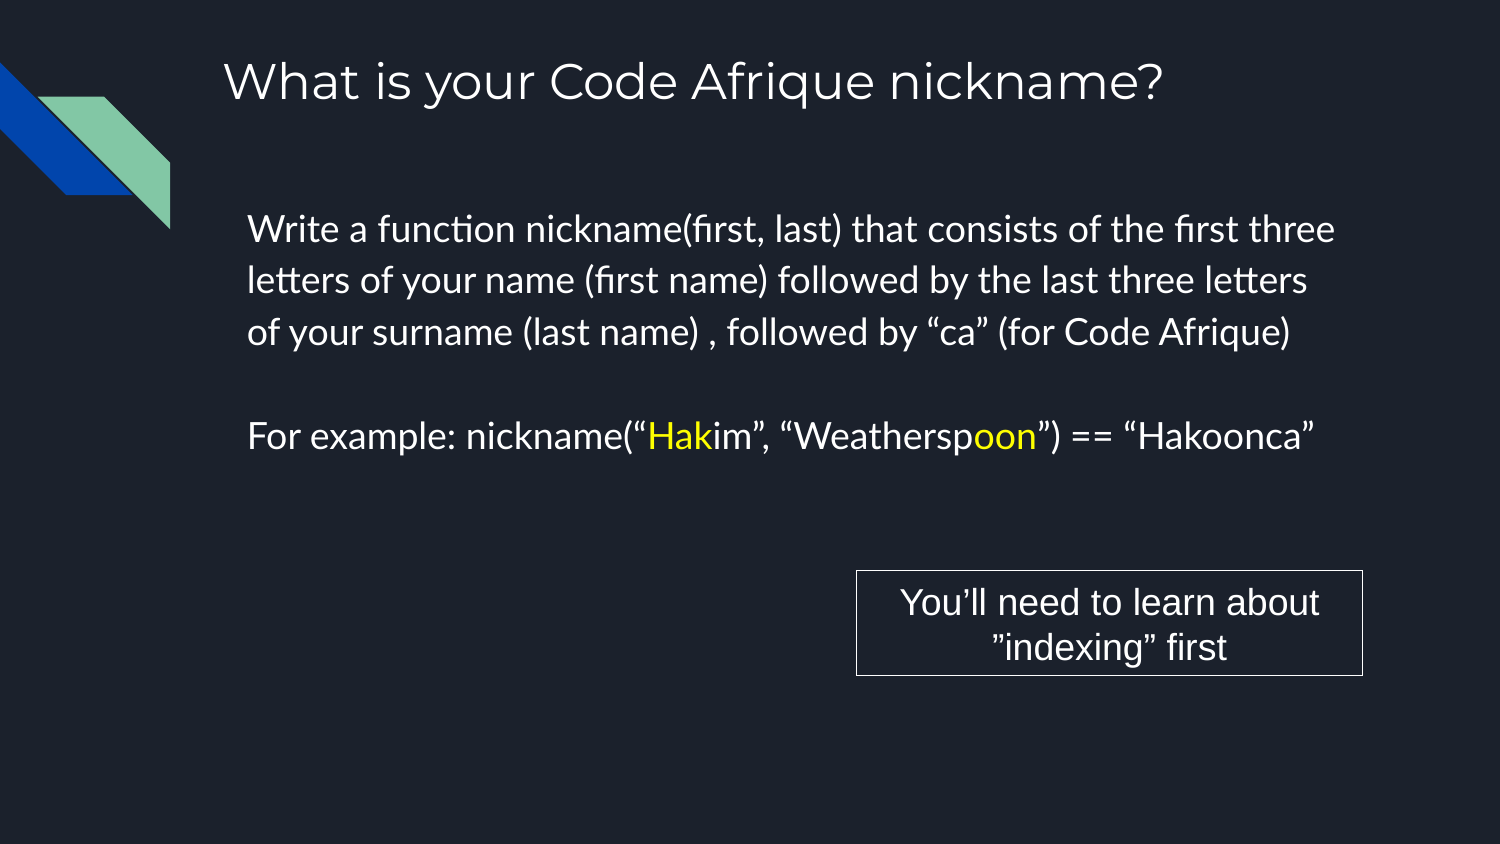

# What is your Code Afrique nickname?
Write a function nickname(first, last) that consists of the first three letters of your name (first name) followed by the last three letters of your surname (last name) , followed by “ca” (for Code Afrique)

For example: nickname(“Hakim”, “Weatherspoon”) == “Hakoonca”
You’ll need to learn about ”indexing” first